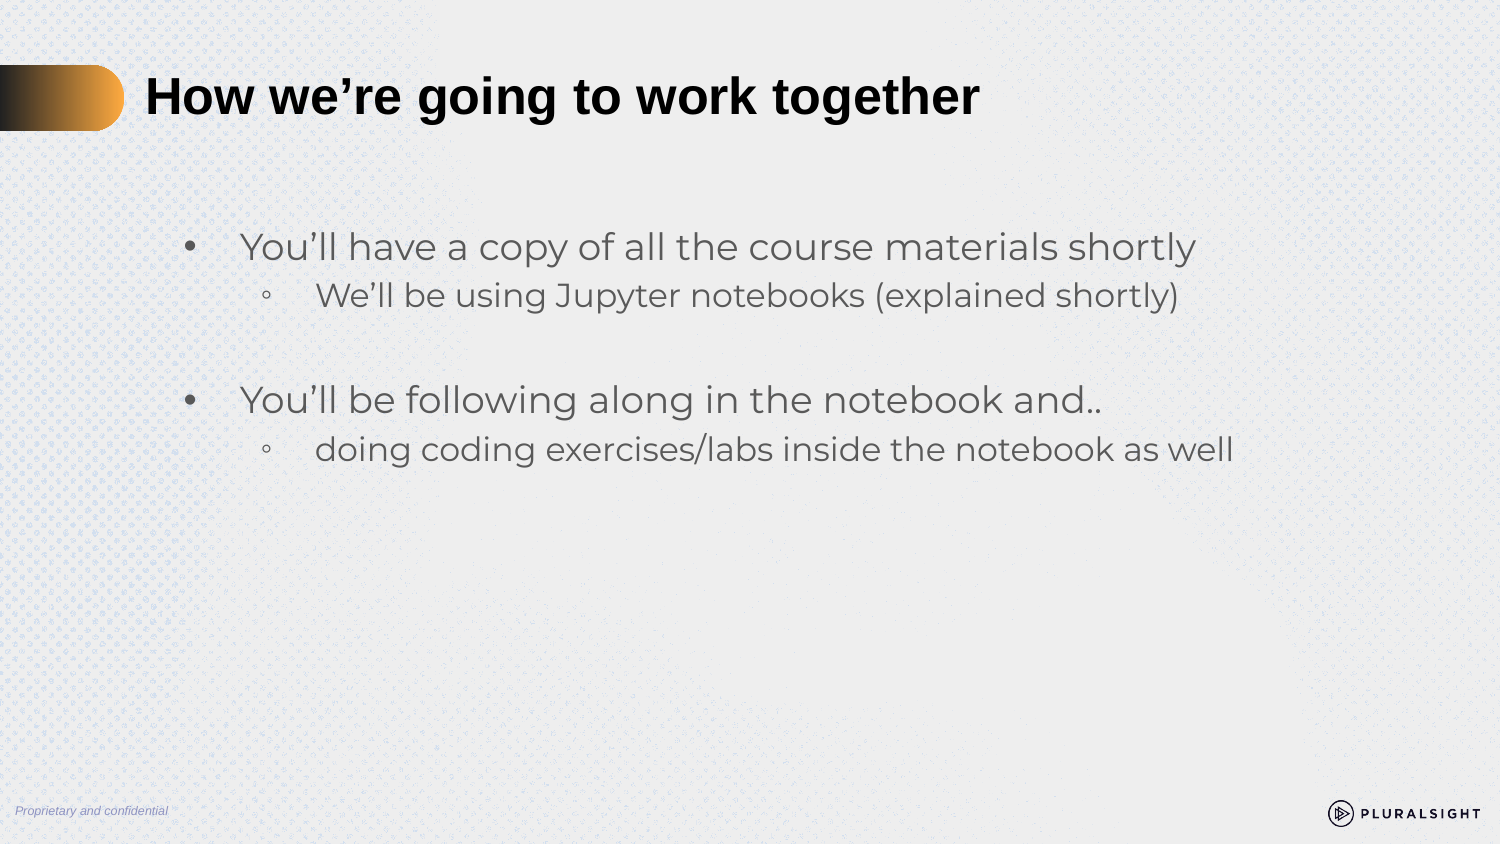

# How we’re going to work together
You’ll have a copy of all the course materials shortly
We’ll be using Jupyter notebooks (explained shortly)

You’ll be following along in the notebook and..
doing coding exercises/labs inside the notebook as well